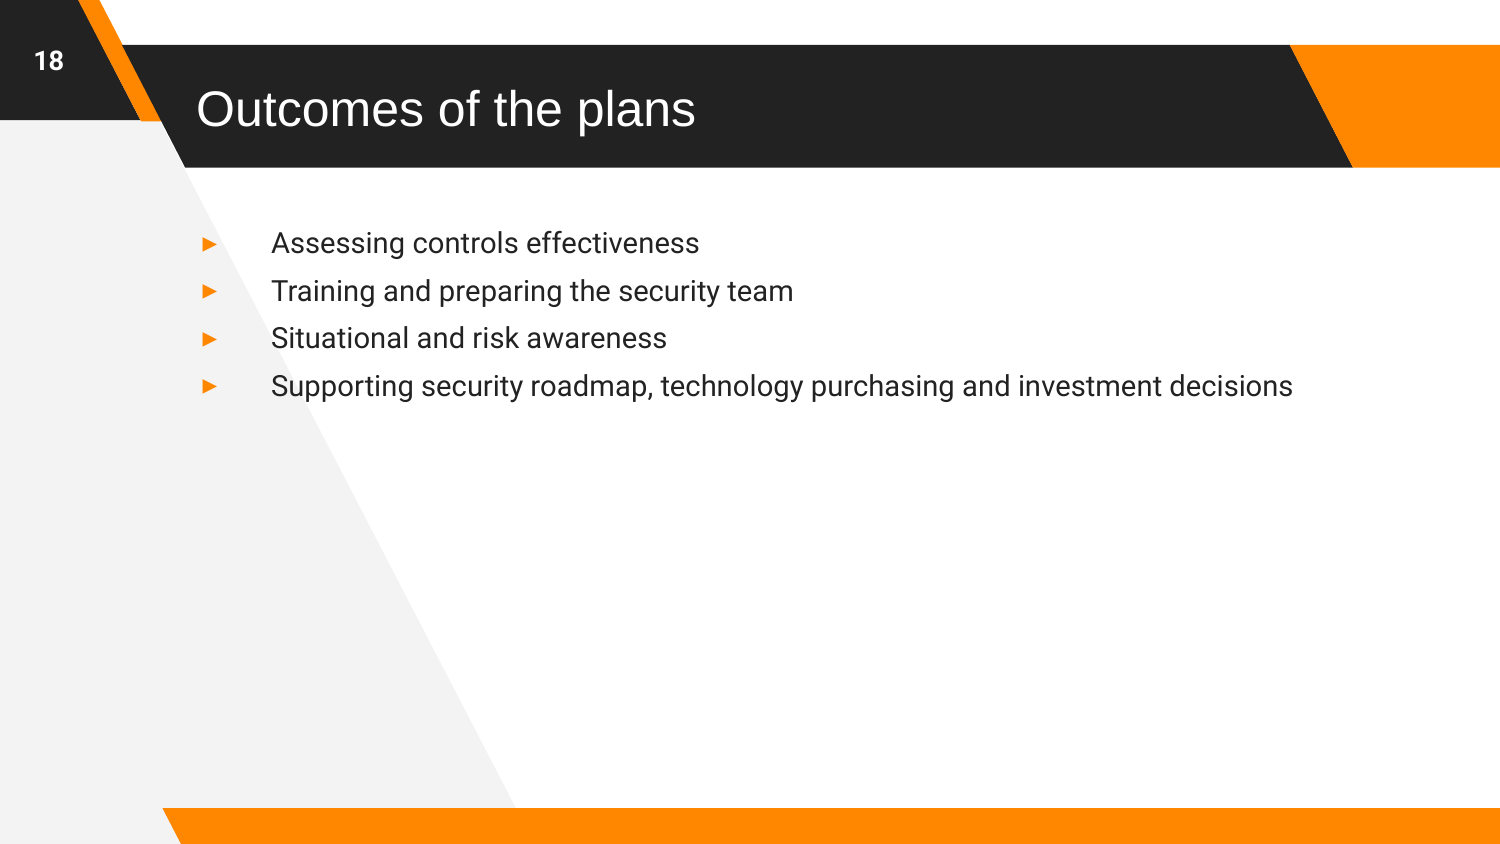

18
# Outcomes of the plans
Assessing controls effectiveness
Training and preparing the security team
Situational and risk awareness
Supporting security roadmap, technology purchasing and investment decisions